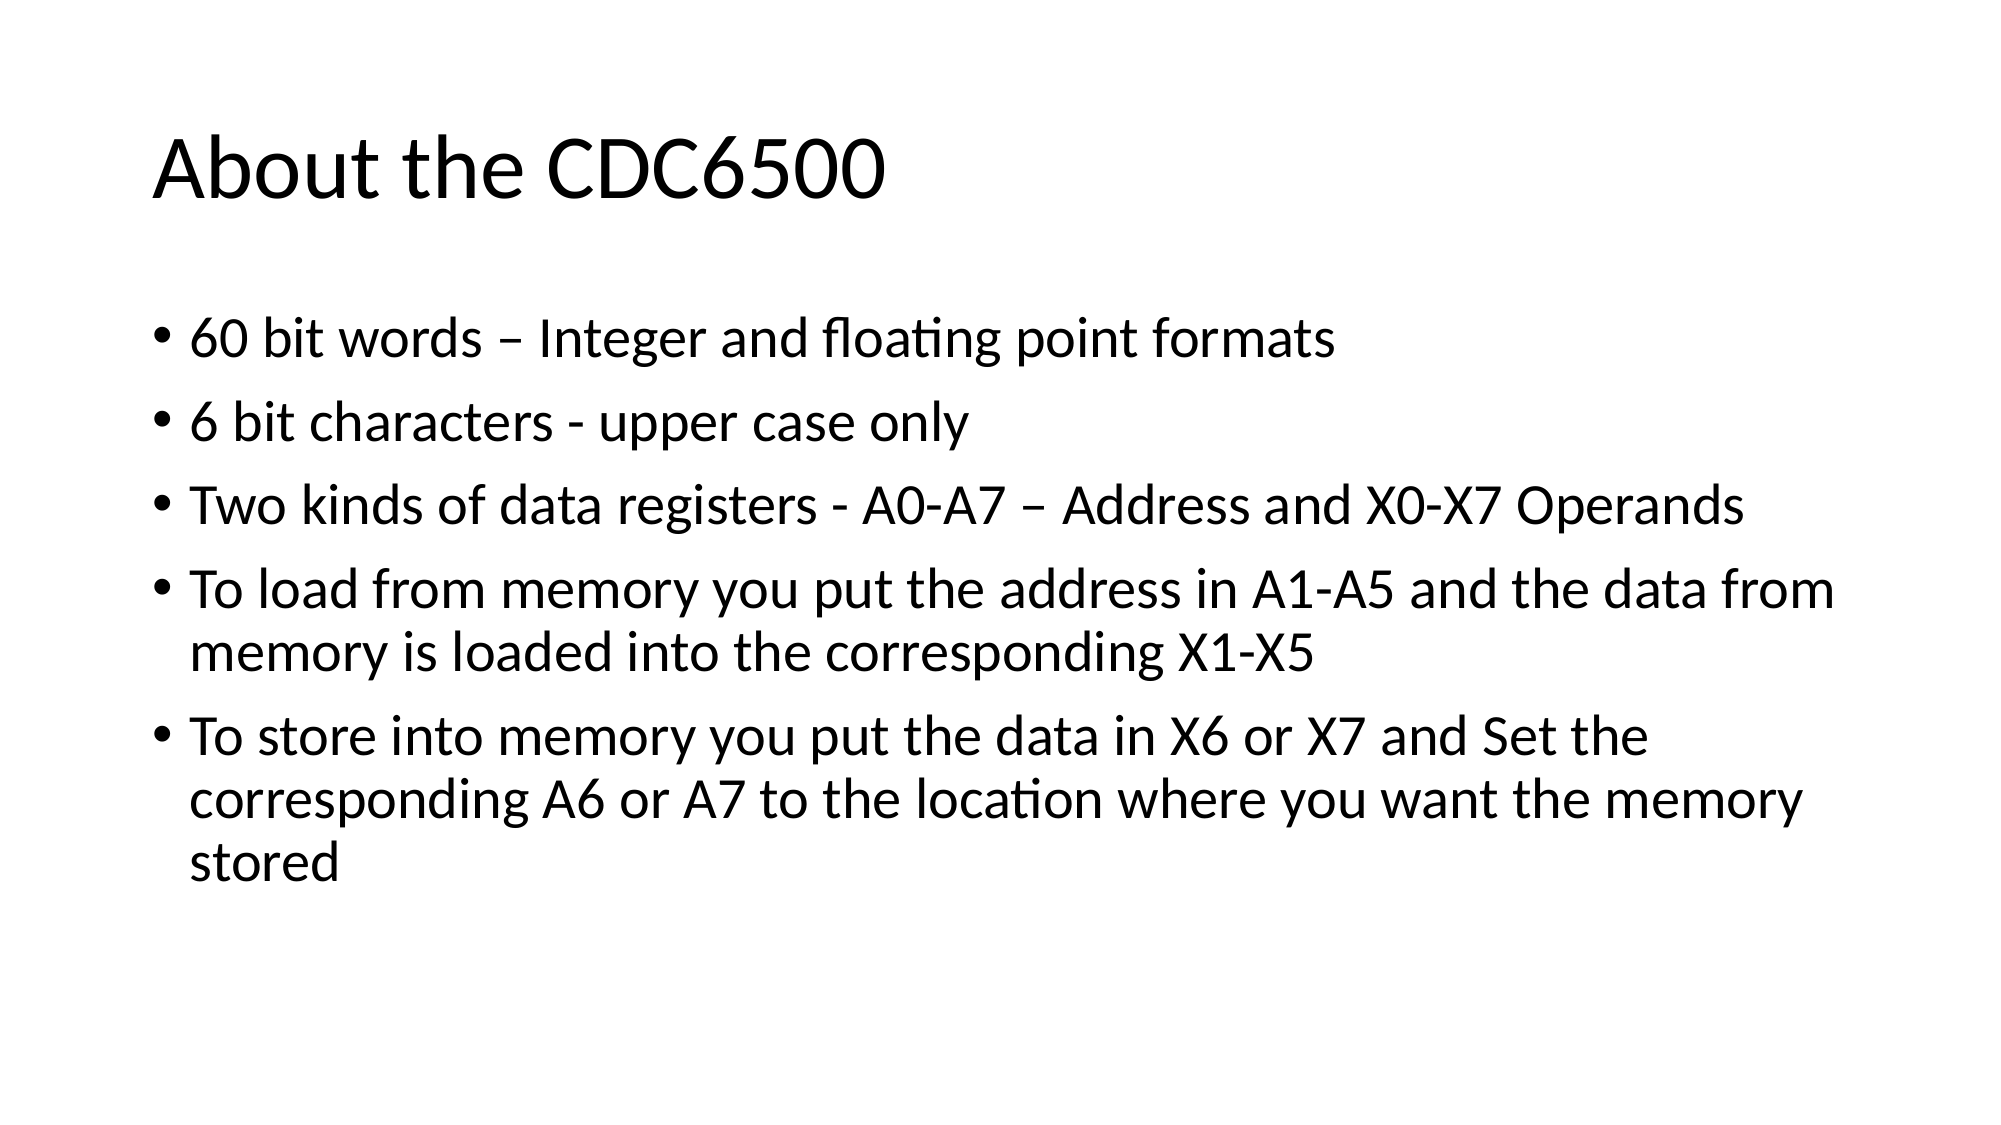

# About the CDC6500
60 bit words – Integer and floating point formats
6 bit characters - upper case only
Two kinds of data registers - A0-A7 – Address and X0-X7 Operands
To load from memory you put the address in A1-A5 and the data from memory is loaded into the corresponding X1-X5
To store into memory you put the data in X6 or X7 and Set the corresponding A6 or A7 to the location where you want the memory stored